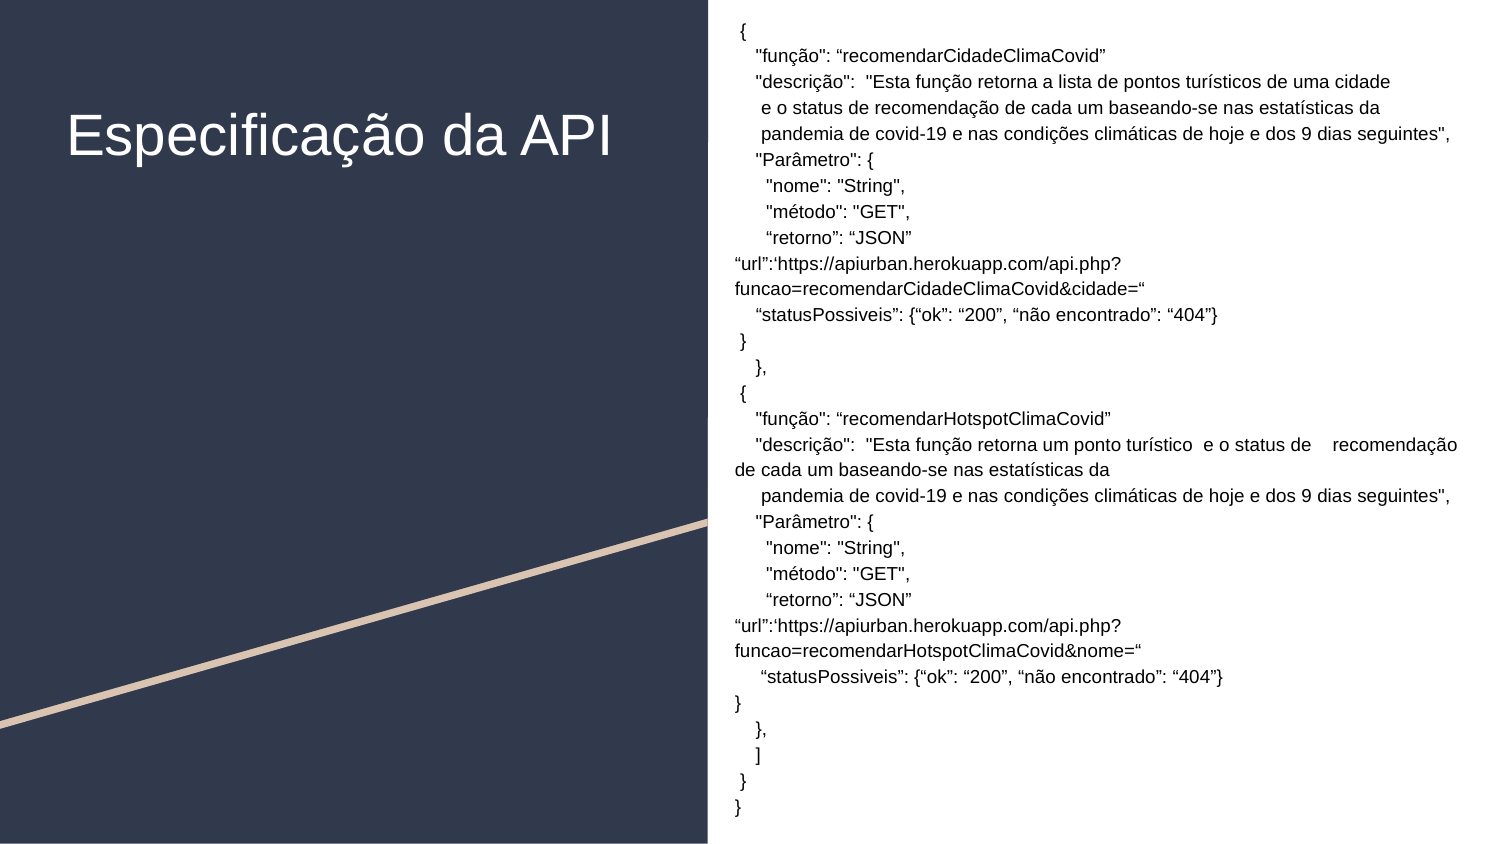

{
    "função": “recomendarCidadeClimaCovid”
    "descrição":  "Esta função retorna a lista de pontos turísticos de uma cidade
     e o status de recomendação de cada um baseando-se nas estatísticas da
     pandemia de covid-19 e nas condições climáticas de hoje e dos 9 dias seguintes",
    "Parâmetro": {
      "nome": "String",
      "método": "GET",
      “retorno”: “JSON”
“url”:‘https://apiurban.herokuapp.com/api.php?funcao=recomendarCidadeClimaCovid&cidade=“
    “statusPossiveis”: {“ok”: “200”, “não encontrado”: “404”}
 }
    },
 {
    "função": “recomendarHotspotClimaCovid”
    "descrição":  "Esta função retorna um ponto turístico  e o status de    recomendação de cada um baseando-se nas estatísticas da
     pandemia de covid-19 e nas condições climáticas de hoje e dos 9 dias seguintes",
    "Parâmetro": {
      "nome": "String",
      "método": "GET",
      “retorno”: “JSON”
“url”:‘https://apiurban.herokuapp.com/api.php?funcao=recomendarHotspotClimaCovid&nome=“
     “statusPossiveis”: {“ok”: “200”, “não encontrado”: “404”}
}
    },
    ]
 }
}

# Especificação da API